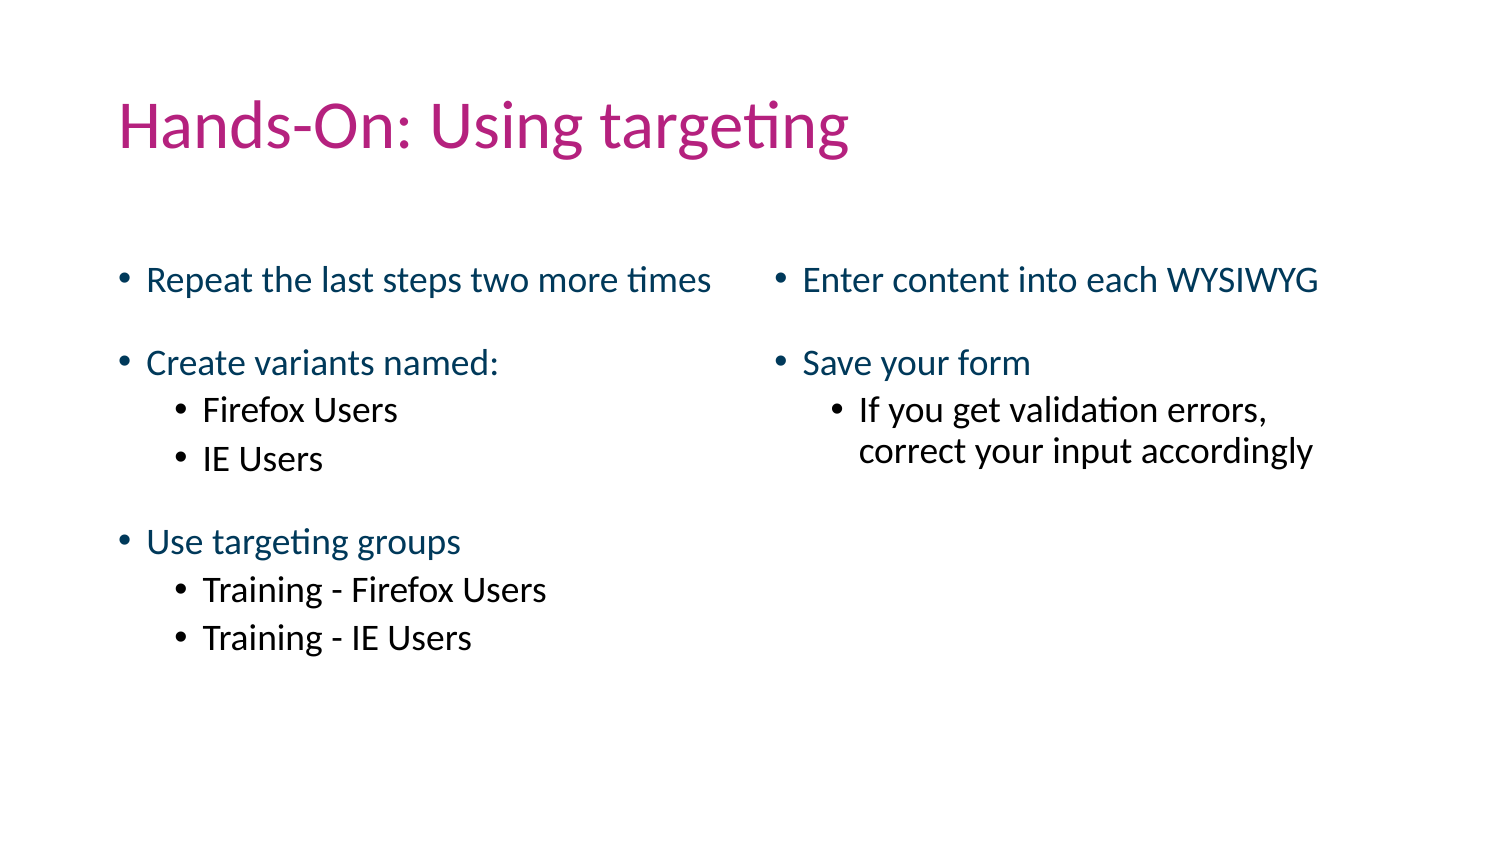

# Hands-On: Using targeting
Repeat the last steps two more times
Create variants named:
Firefox Users
IE Users
Use targeting groups
Training - Firefox Users
Training - IE Users
Enter content into each WYSIWYG
Save your form
If you get validation errors, correct your input accordingly